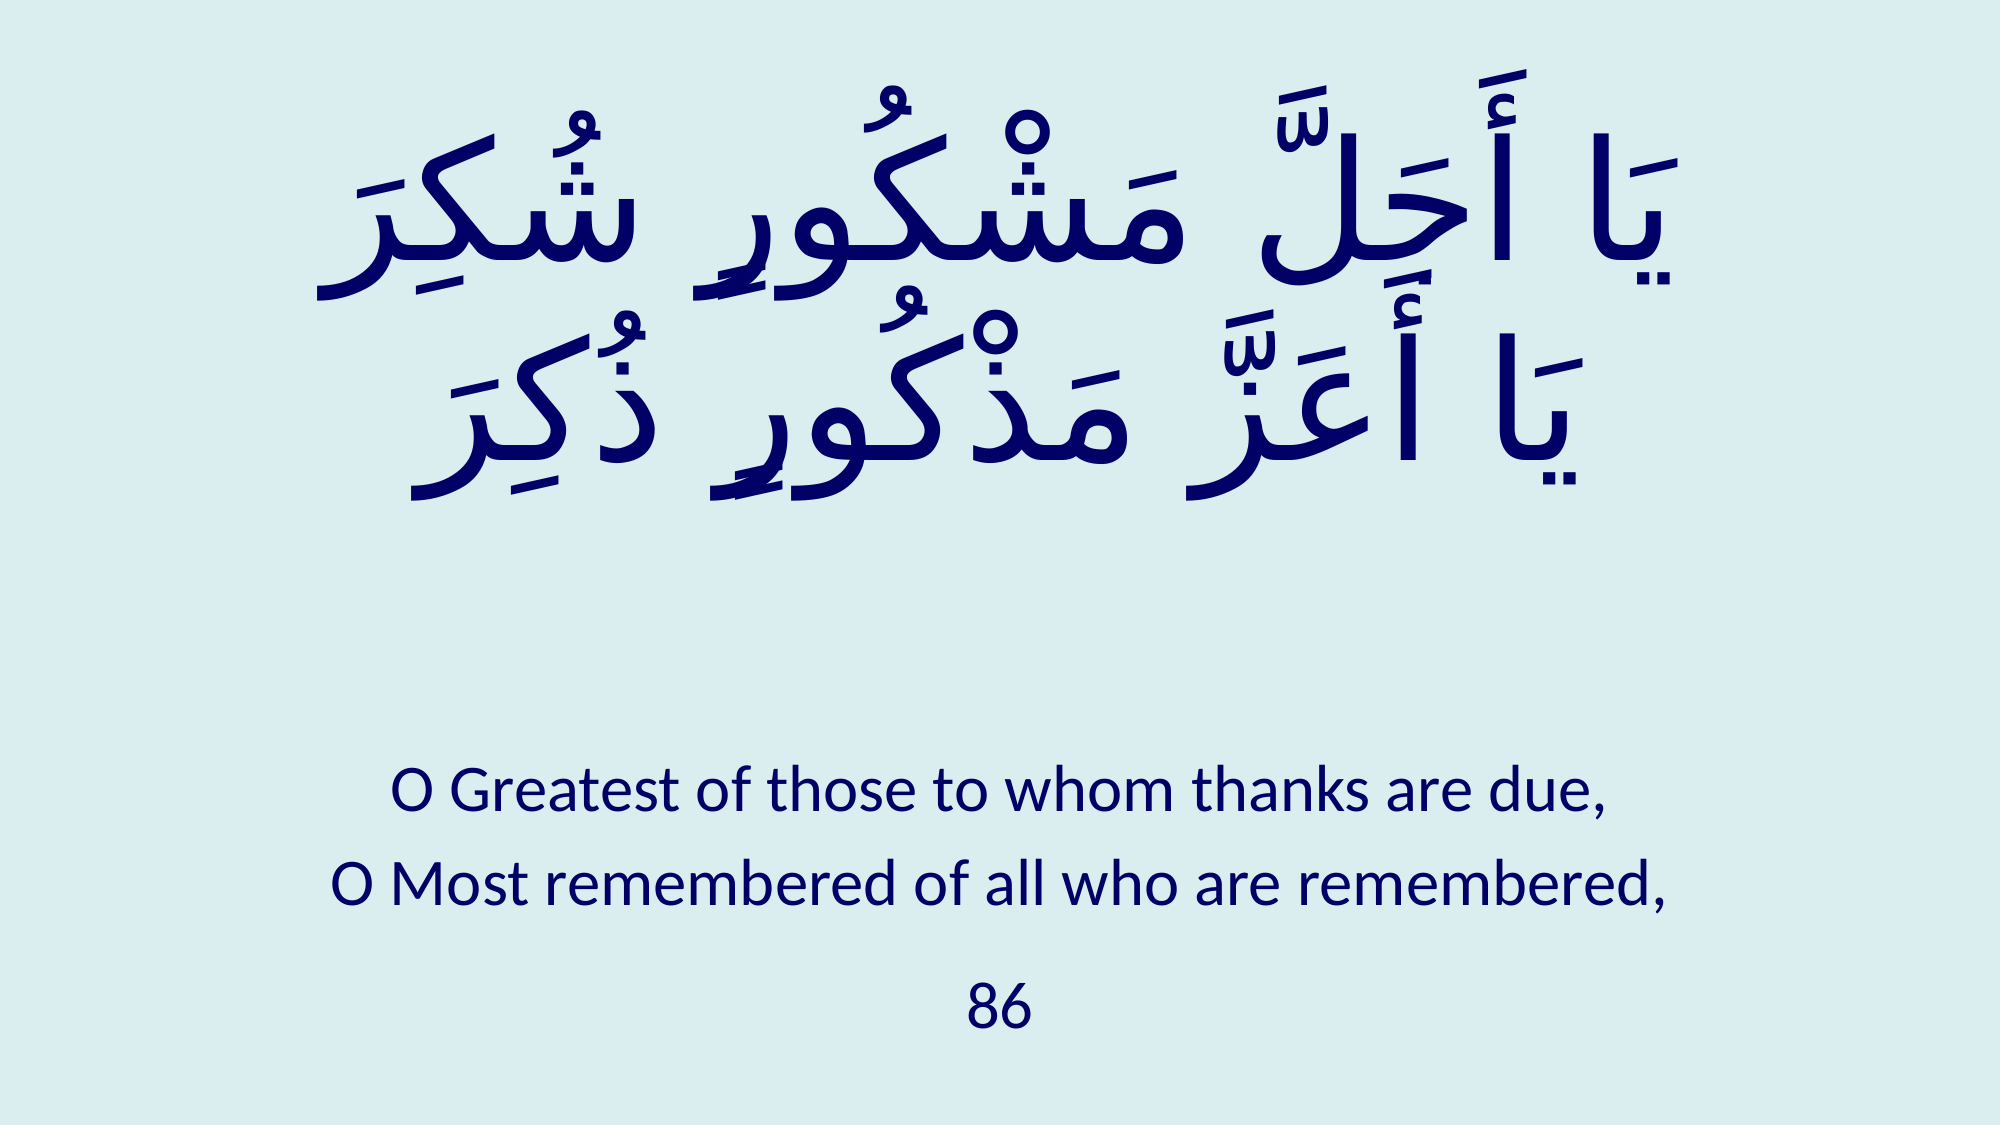

# يَا أَجَلَّ مَشْكُورٍ شُكِرَ يَا أَعَزَّ مَذْكُورٍ ذُكِرَ
O Greatest of those to whom thanks are due,
O Most remembered of all who are remembered,
86